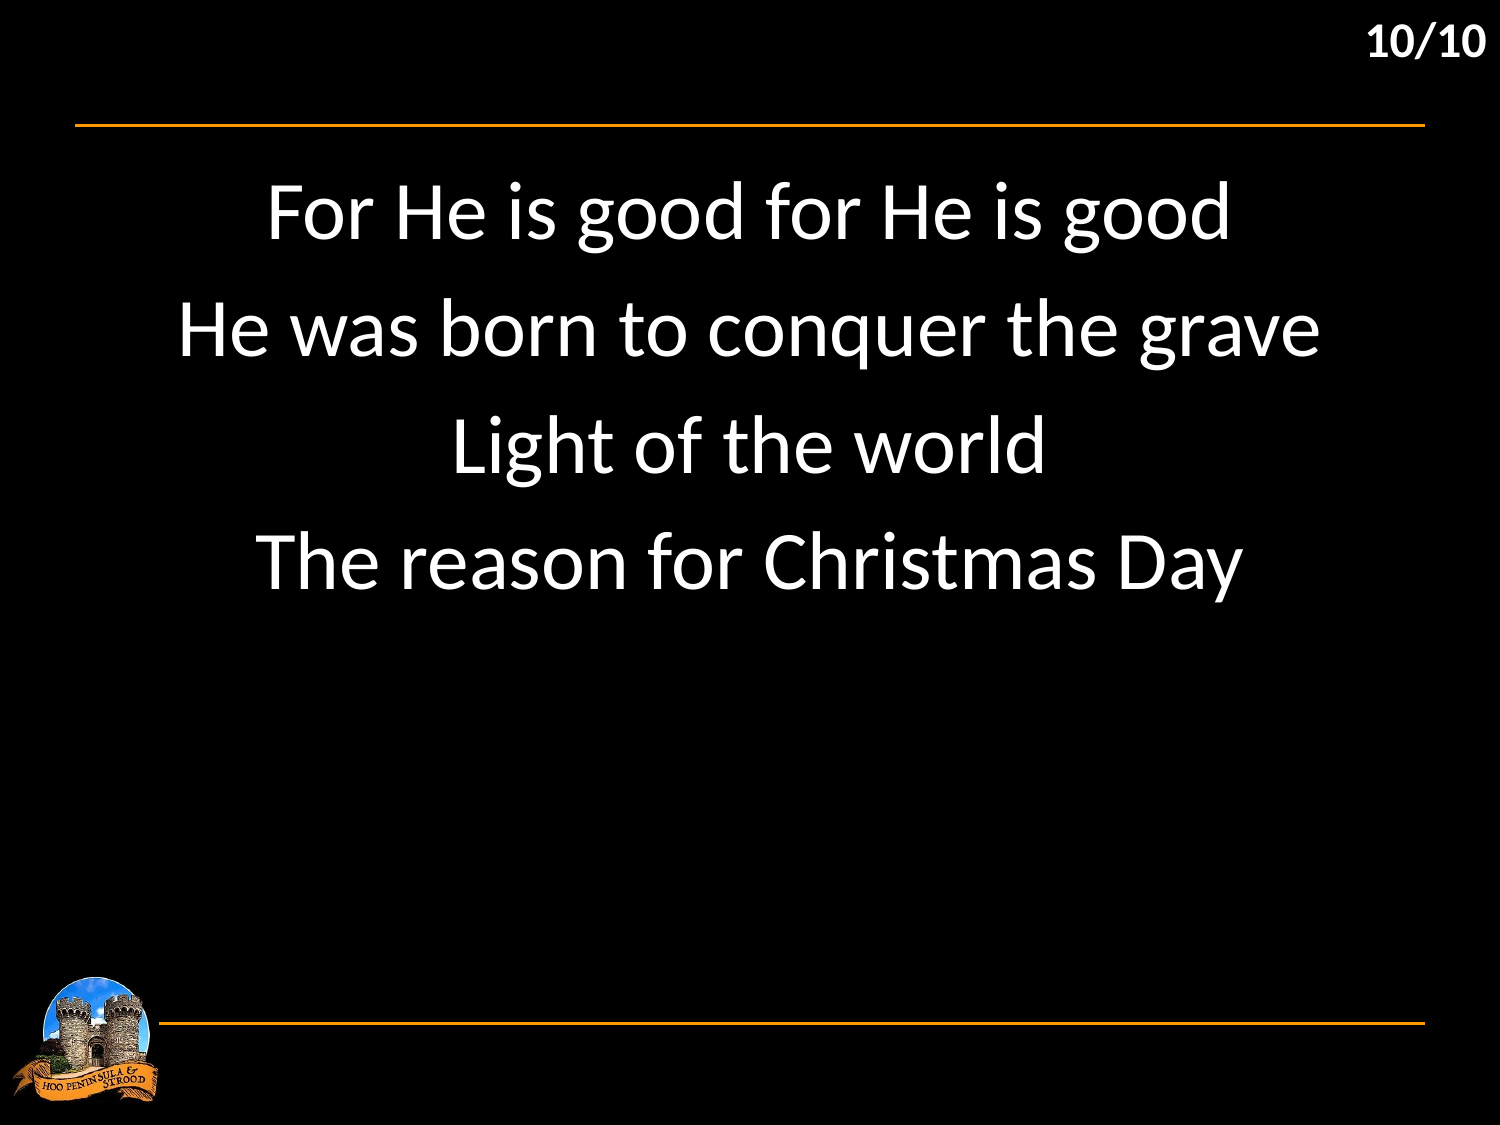

10/10
For He is good for He is good
He was born to conquer the grave
Light of the world
The reason for Christmas Day